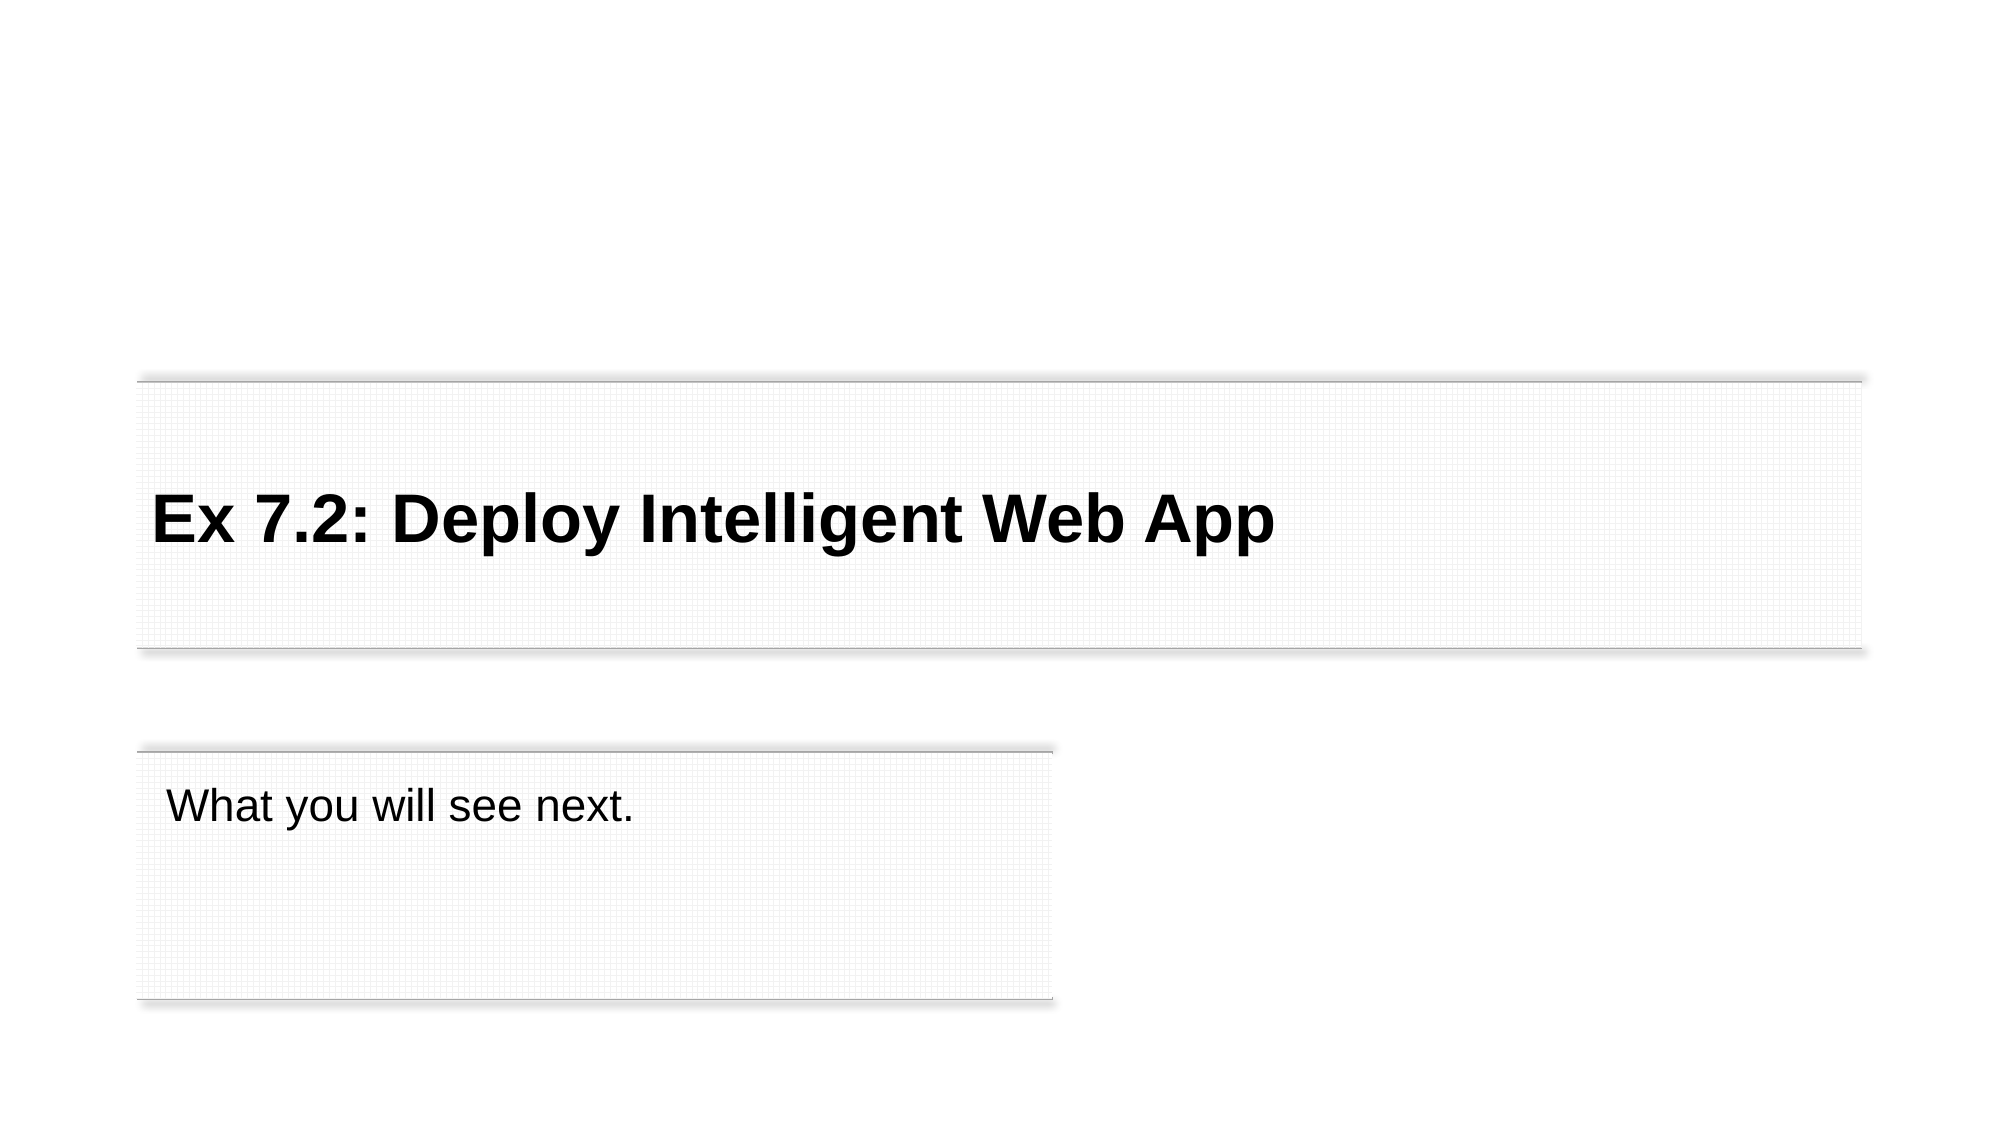

# Ex 7.2: Deploy Intelligent Web App
What you will see next.